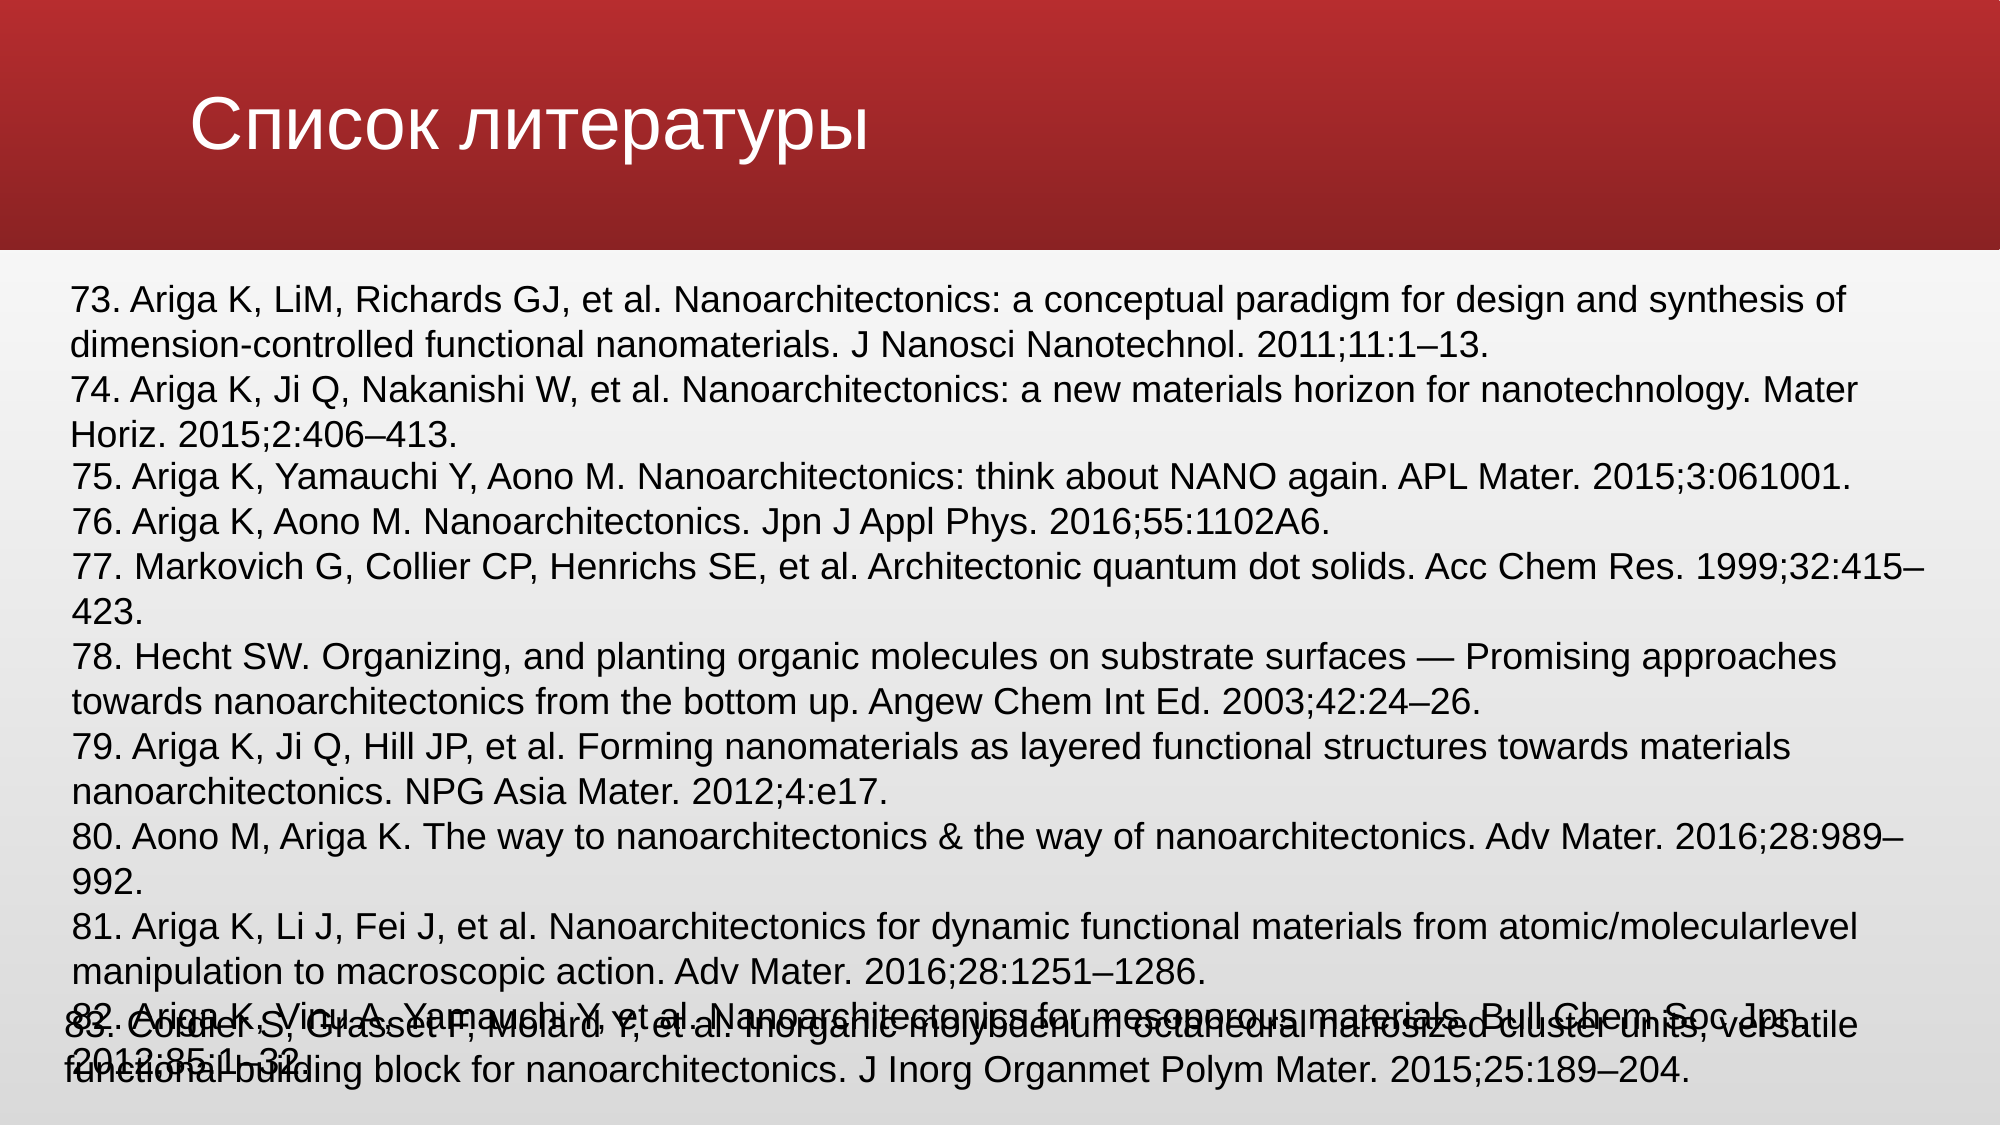

# Список литературы
73. Ariga K, LiM, Richards GJ, et al. Nanoarchitectonics: a conceptual paradigm for design and synthesis of
dimension-controlled functional nanomaterials. J Nanosci Nanotechnol. 2011;11:1–13.
74. Ariga K, Ji Q, Nakanishi W, et al. Nanoarchitectonics: a new materials horizon for nanotechnology. Mater
Horiz. 2015;2:406–413.
75. Ariga K, Yamauchi Y, Aono M. Nanoarchitectonics: think about NANO again. APL Mater. 2015;3:061001.
76. Ariga K, Aono M. Nanoarchitectonics. Jpn J Appl Phys. 2016;55:1102A6.
77. Markovich G, Collier CP, Henrichs SE, et al. Architectonic quantum dot solids. Acc Chem Res. 1999;32:415–423.
78. Hecht SW. Organizing, and planting organic molecules on substrate surfaces — Promising approaches
towards nanoarchitectonics from the bottom up. Angew Chem Int Ed. 2003;42:24–26.
79. Ariga K, Ji Q, Hill JP, et al. Forming nanomaterials as layered functional structures towards materials nanoarchitectonics. NPG Asia Mater. 2012;4:e17.
80. Aono M, Ariga K. The way to nanoarchitectonics & the way of nanoarchitectonics. Adv Mater. 2016;28:989–992.
81. Ariga K, Li J, Fei J, et al. Nanoarchitectonics for dynamic functional materials from atomic/molecularlevel
manipulation to macroscopic action. Adv Mater. 2016;28:1251–1286.
82. Ariga K, Vinu A, Yamauchi Y, et al. Nanoarchitectonics for mesoporous materials. Bull Chem Soc Jpn. 2012;85:1–32.
83. Cordier S, Grasset F, Molard Y, et al. Inorganic molybdenum octahedral nanosized cluster units, versatile functional building block for nanoarchitectonics. J Inorg Organmet Polym Mater. 2015;25:189–204.